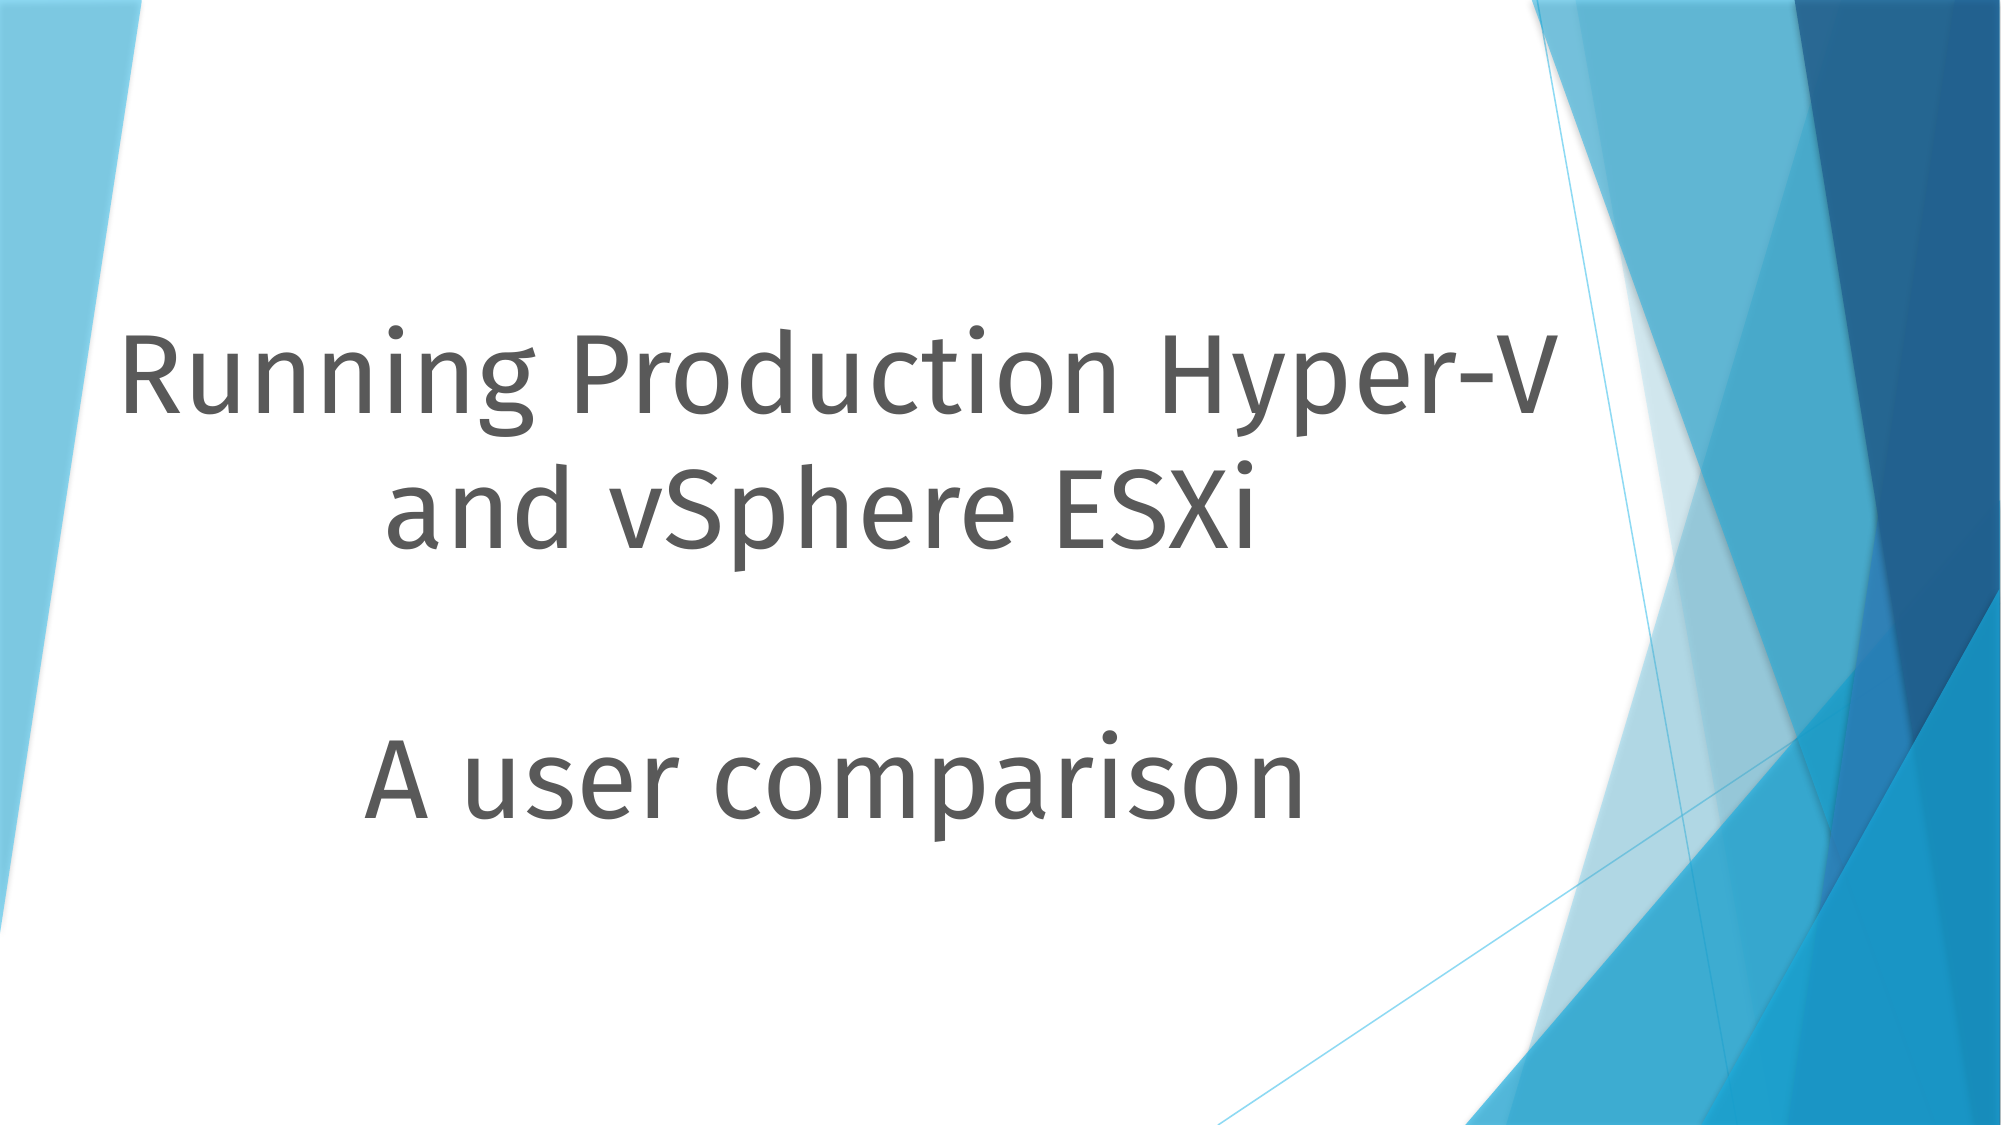

# Running Production Hyper-V and vSphere ESXi A user comparison